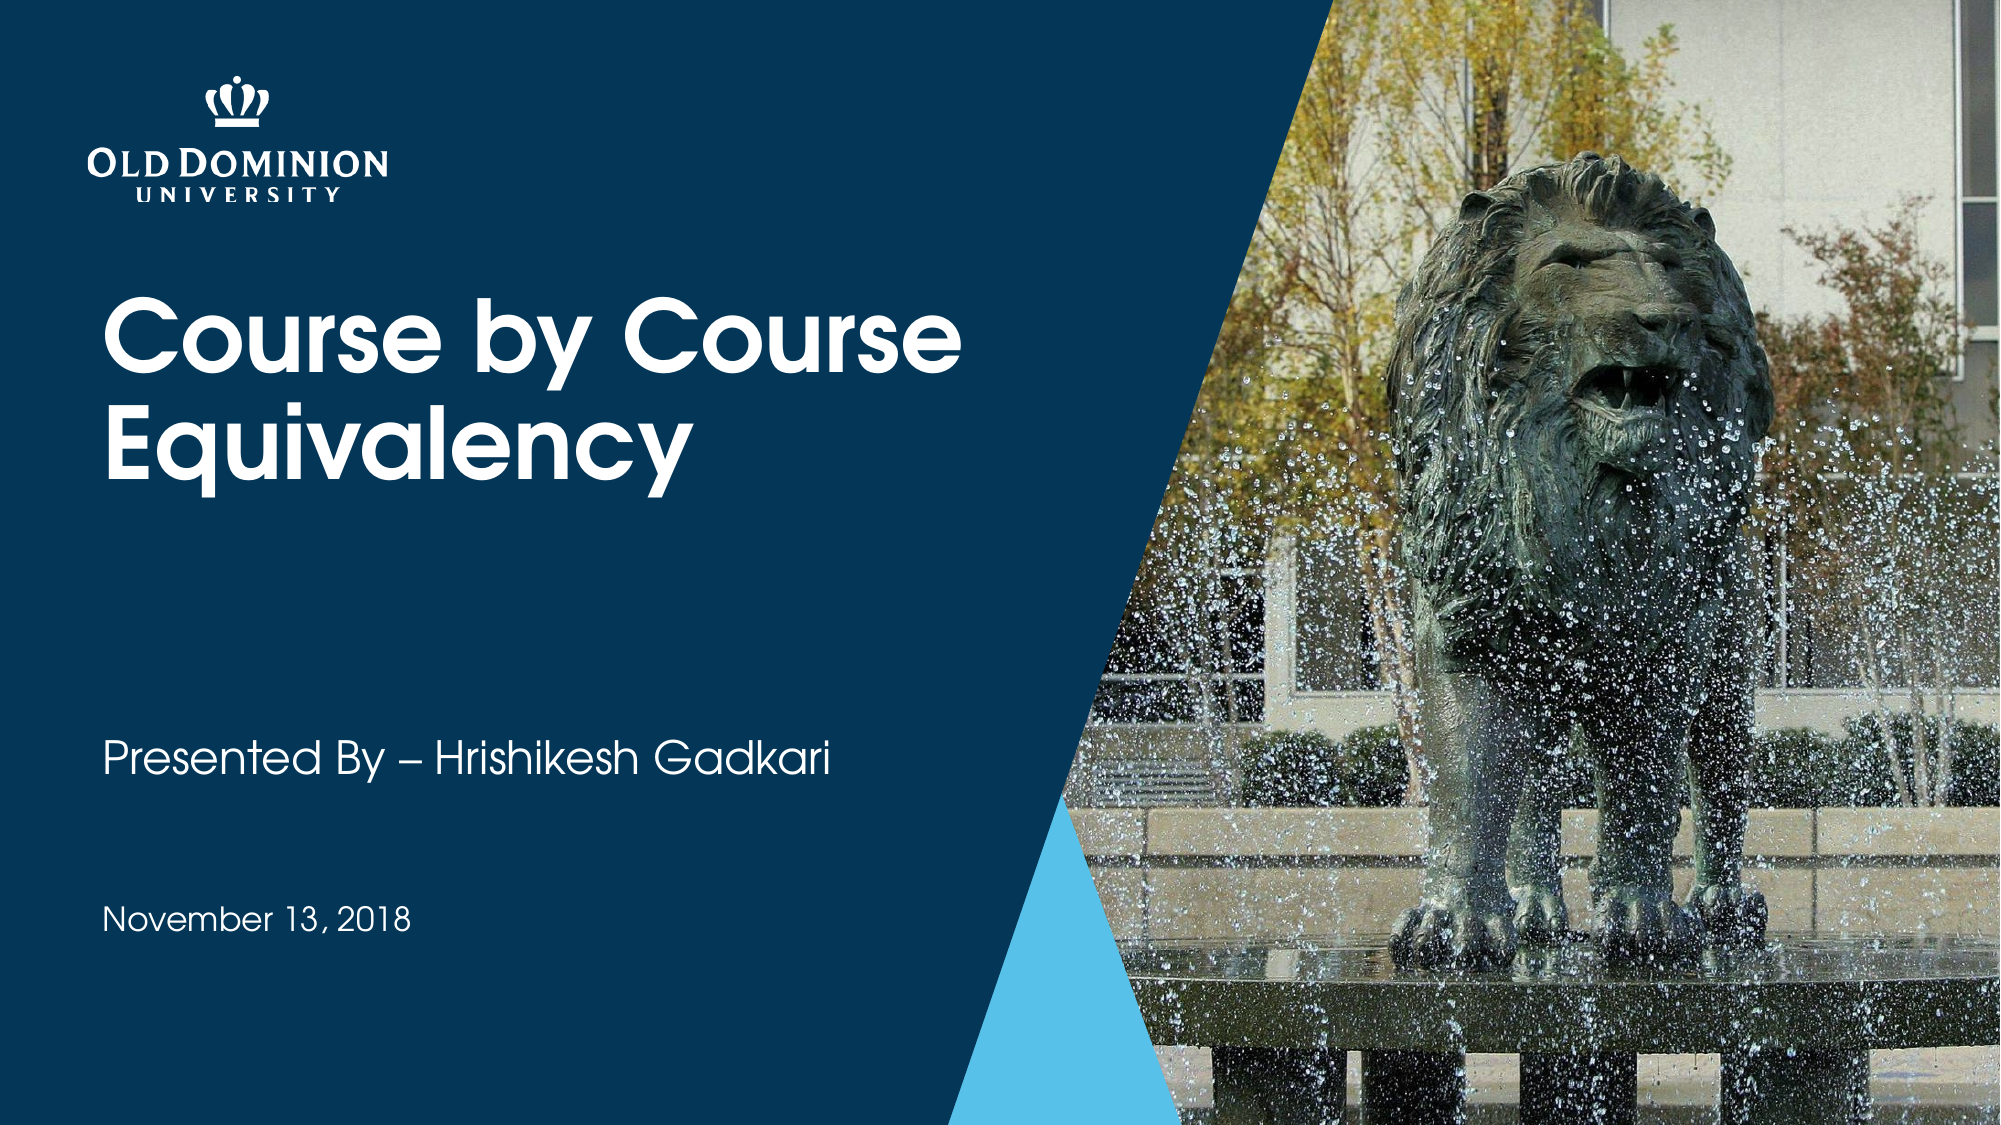

# Course by Course Equivalency
Presented By – Hrishikesh Gadkari
November 13, 2018